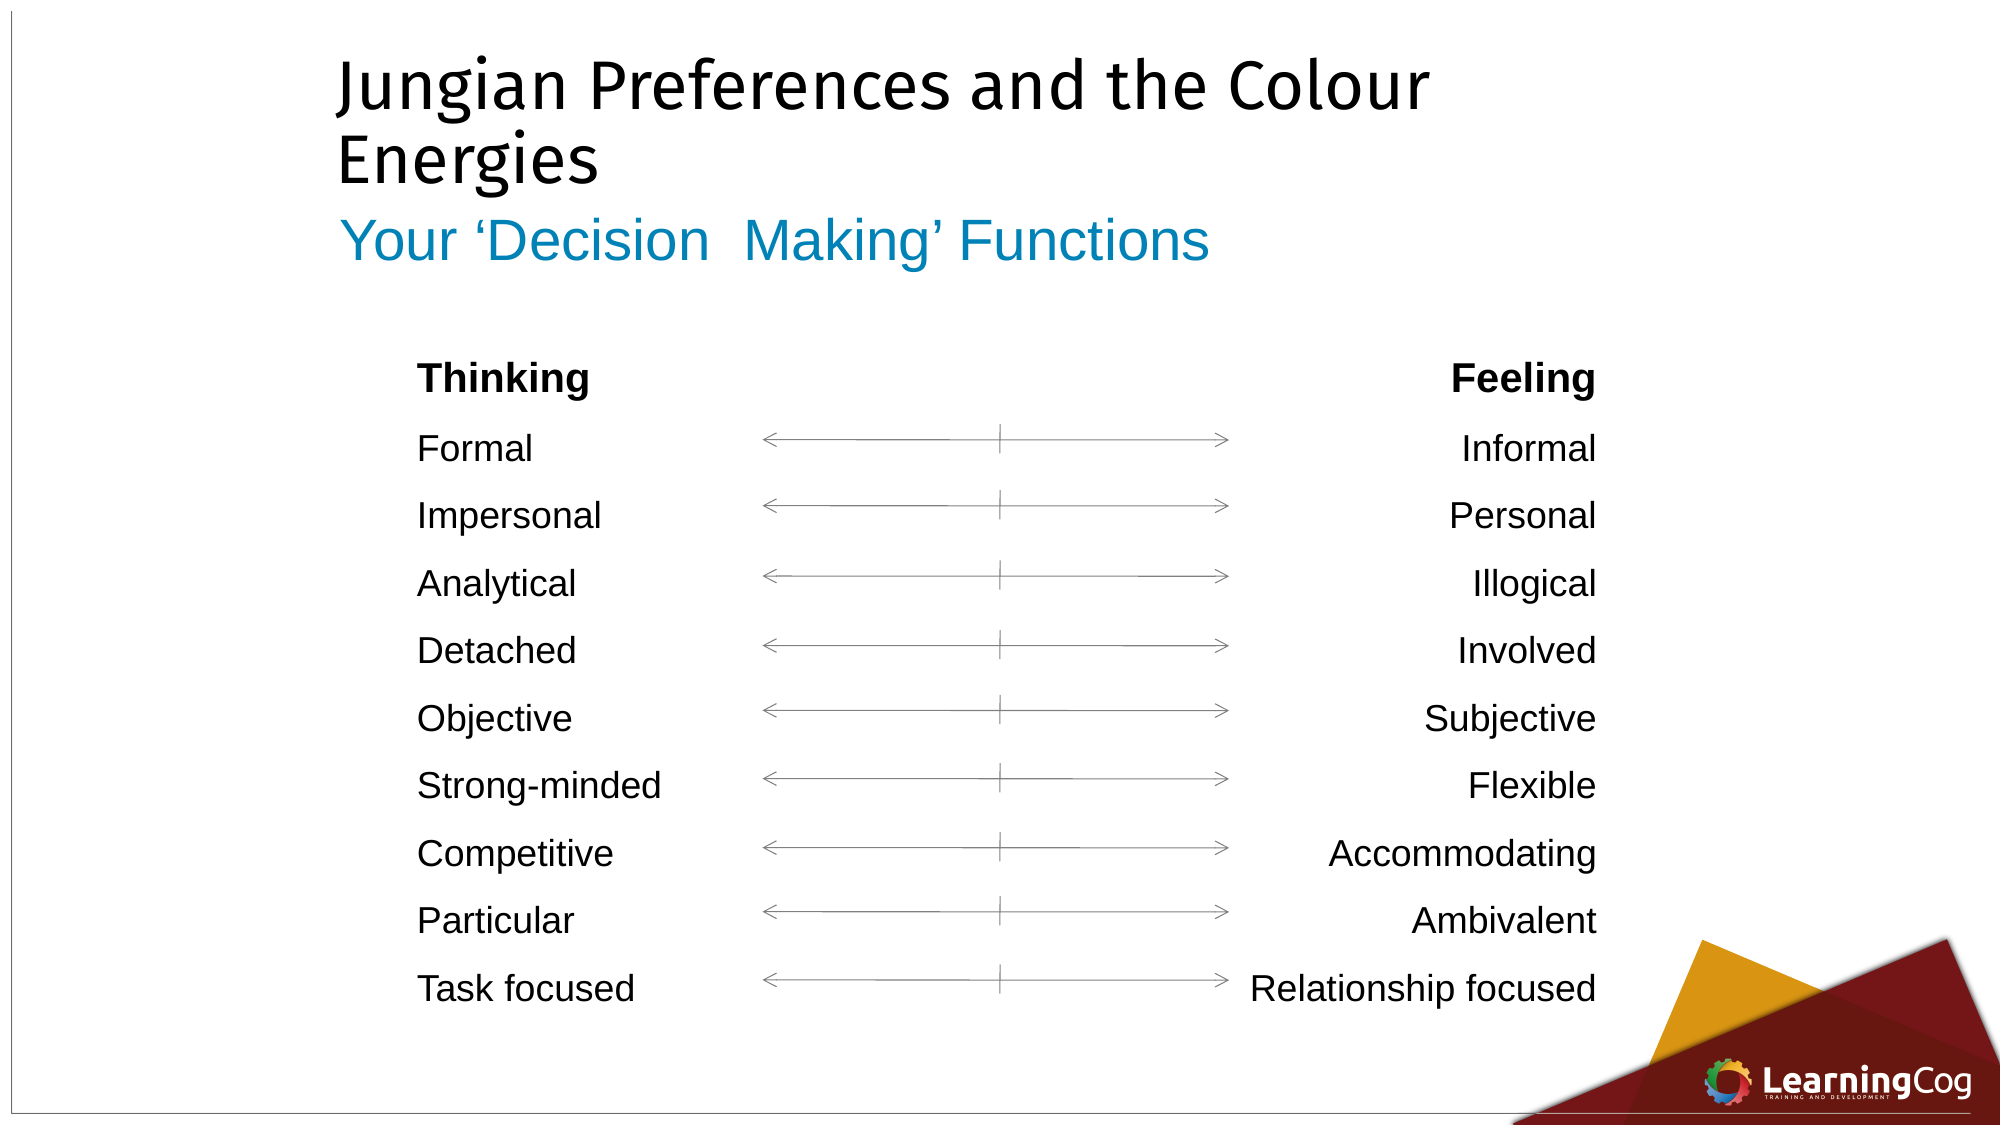

# Jungian Preferences and the Colour Energies
Your ‘Decision  Making’ Functions

Thinking
Formal
Impersonal
Analytical
Detached
Objective
Strong-minded
Competitive
Particular
Task focused
Feeling
Informal
Personal
Illogical
Involved
Subjective
Flexible
Accommodating
Ambivalent
Relationship focused